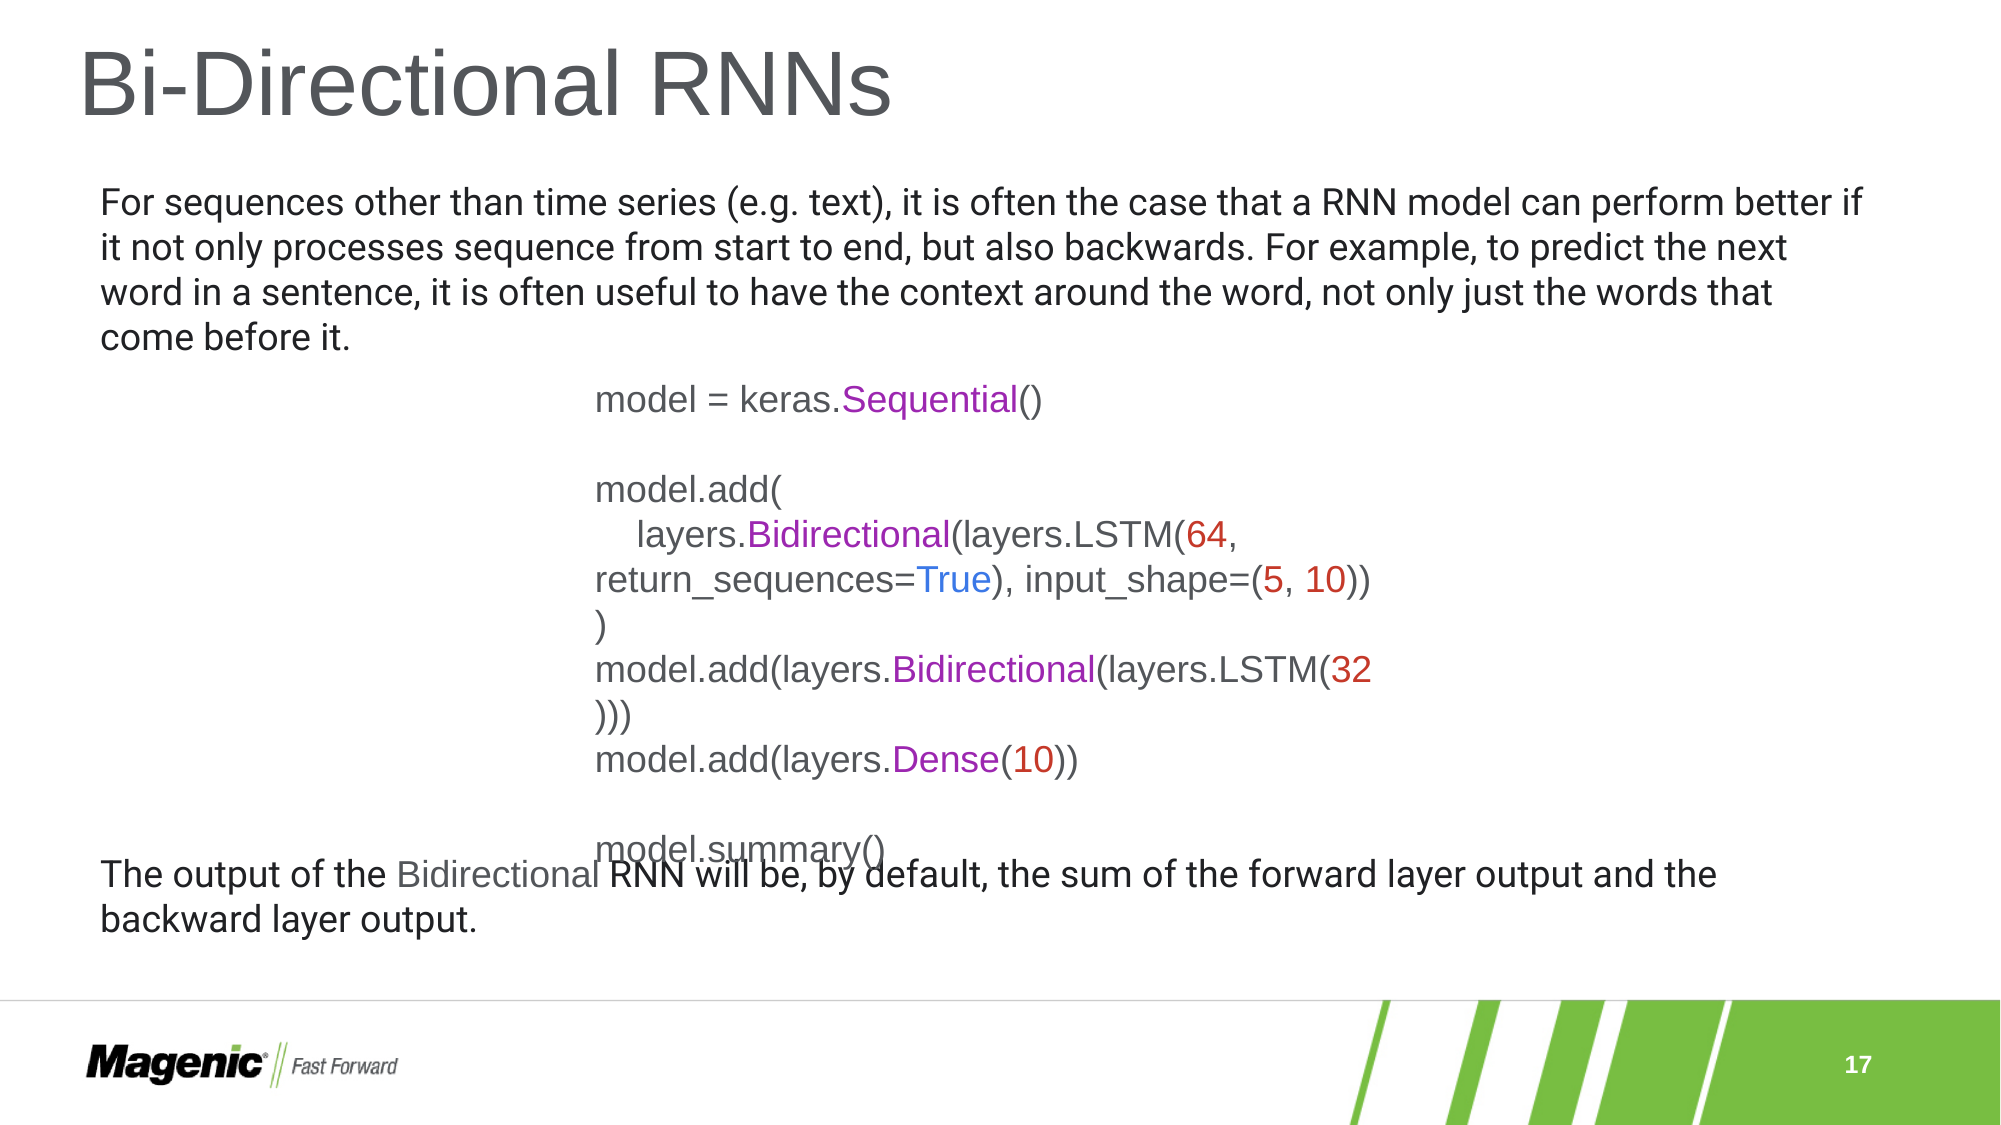

# Bi-Directional RNNs
For sequences other than time series (e.g. text), it is often the case that a RNN model can perform better if it not only processes sequence from start to end, but also backwards. For example, to predict the next word in a sentence, it is often useful to have the context around the word, not only just the words that come before it.
model = keras.Sequential()
model.add(
    layers.Bidirectional(layers.LSTM(64, return_sequences=True), input_shape=(5, 10))
)
model.add(layers.Bidirectional(layers.LSTM(32)))
model.add(layers.Dense(10))
model.summary()
The output of the Bidirectional RNN will be, by default, the sum of the forward layer output and the backward layer output.